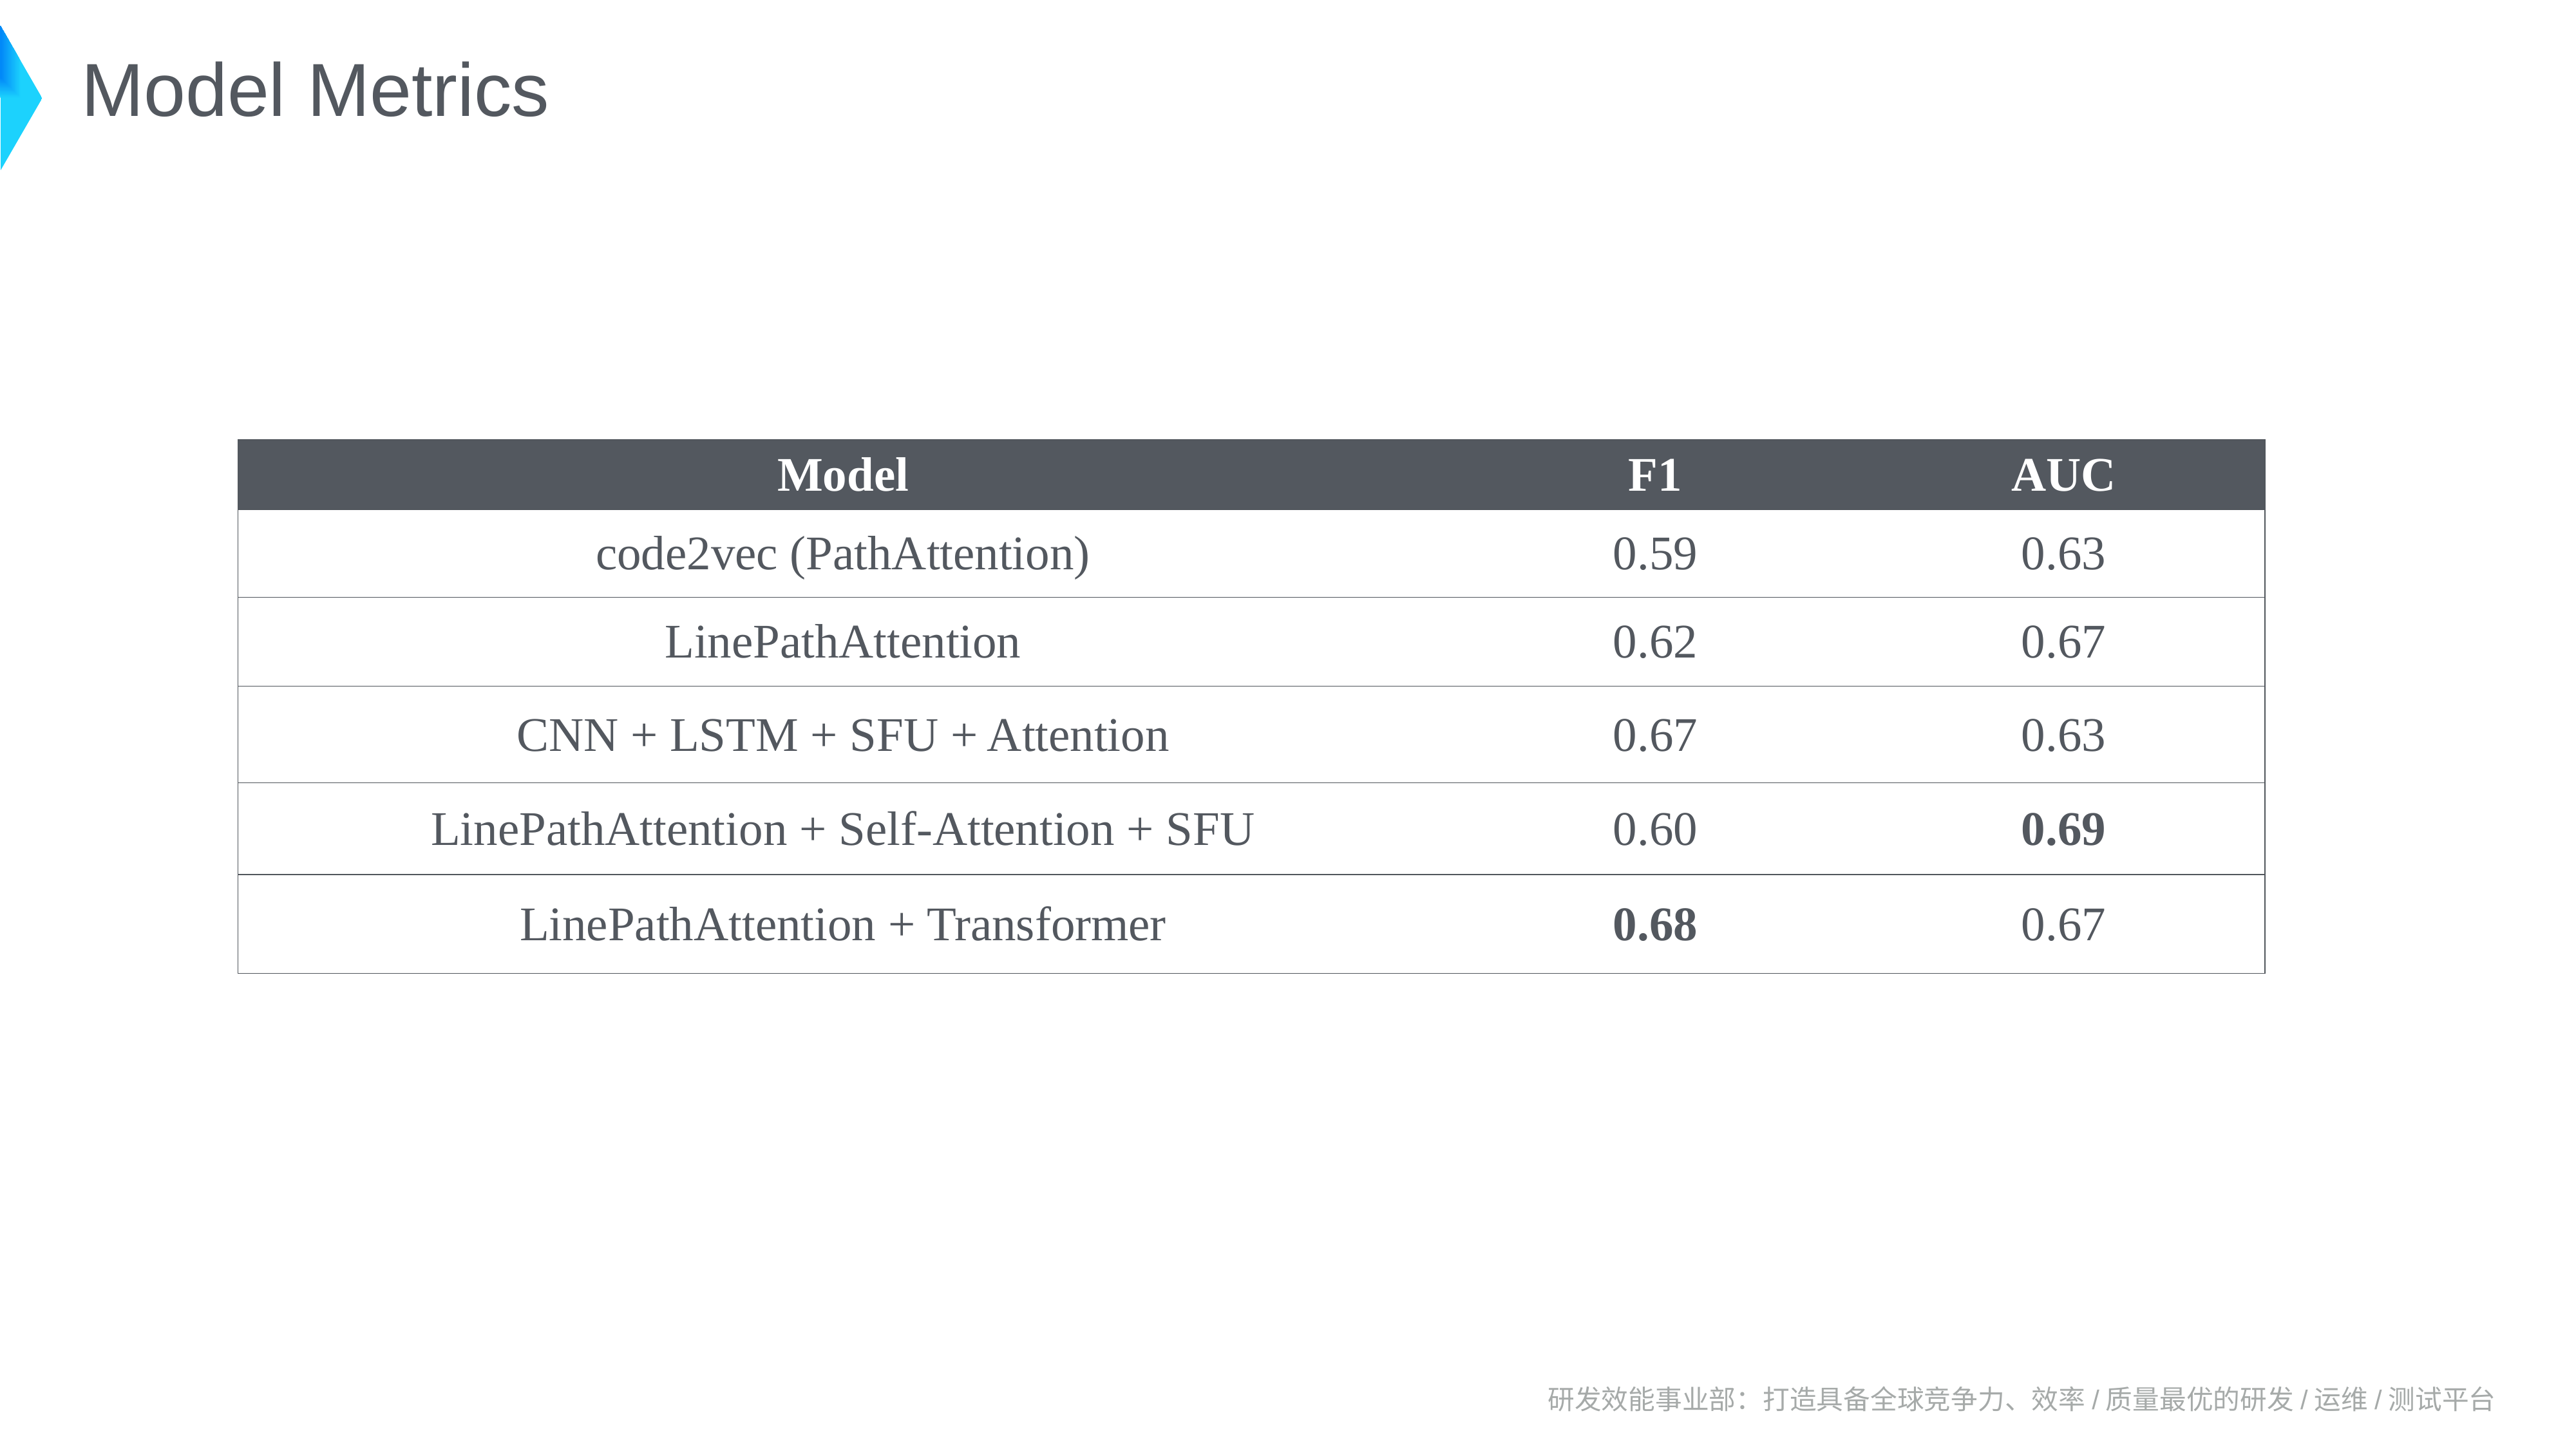

Model Metrics

| Model | F1 | AUC |
| --- | --- | --- |
| code2vec (PathAttention) | 0.59 | 0.63 |
| LinePathAttention | 0.62 | 0.67 |
| CNN + LSTM + SFU + Attention | 0.67 | 0.63 |
| LinePathAttention + Self-Attention + SFU | 0.60 | 0.69 |
| LinePathAttention + Transformer | 0.68 | 0.67 |